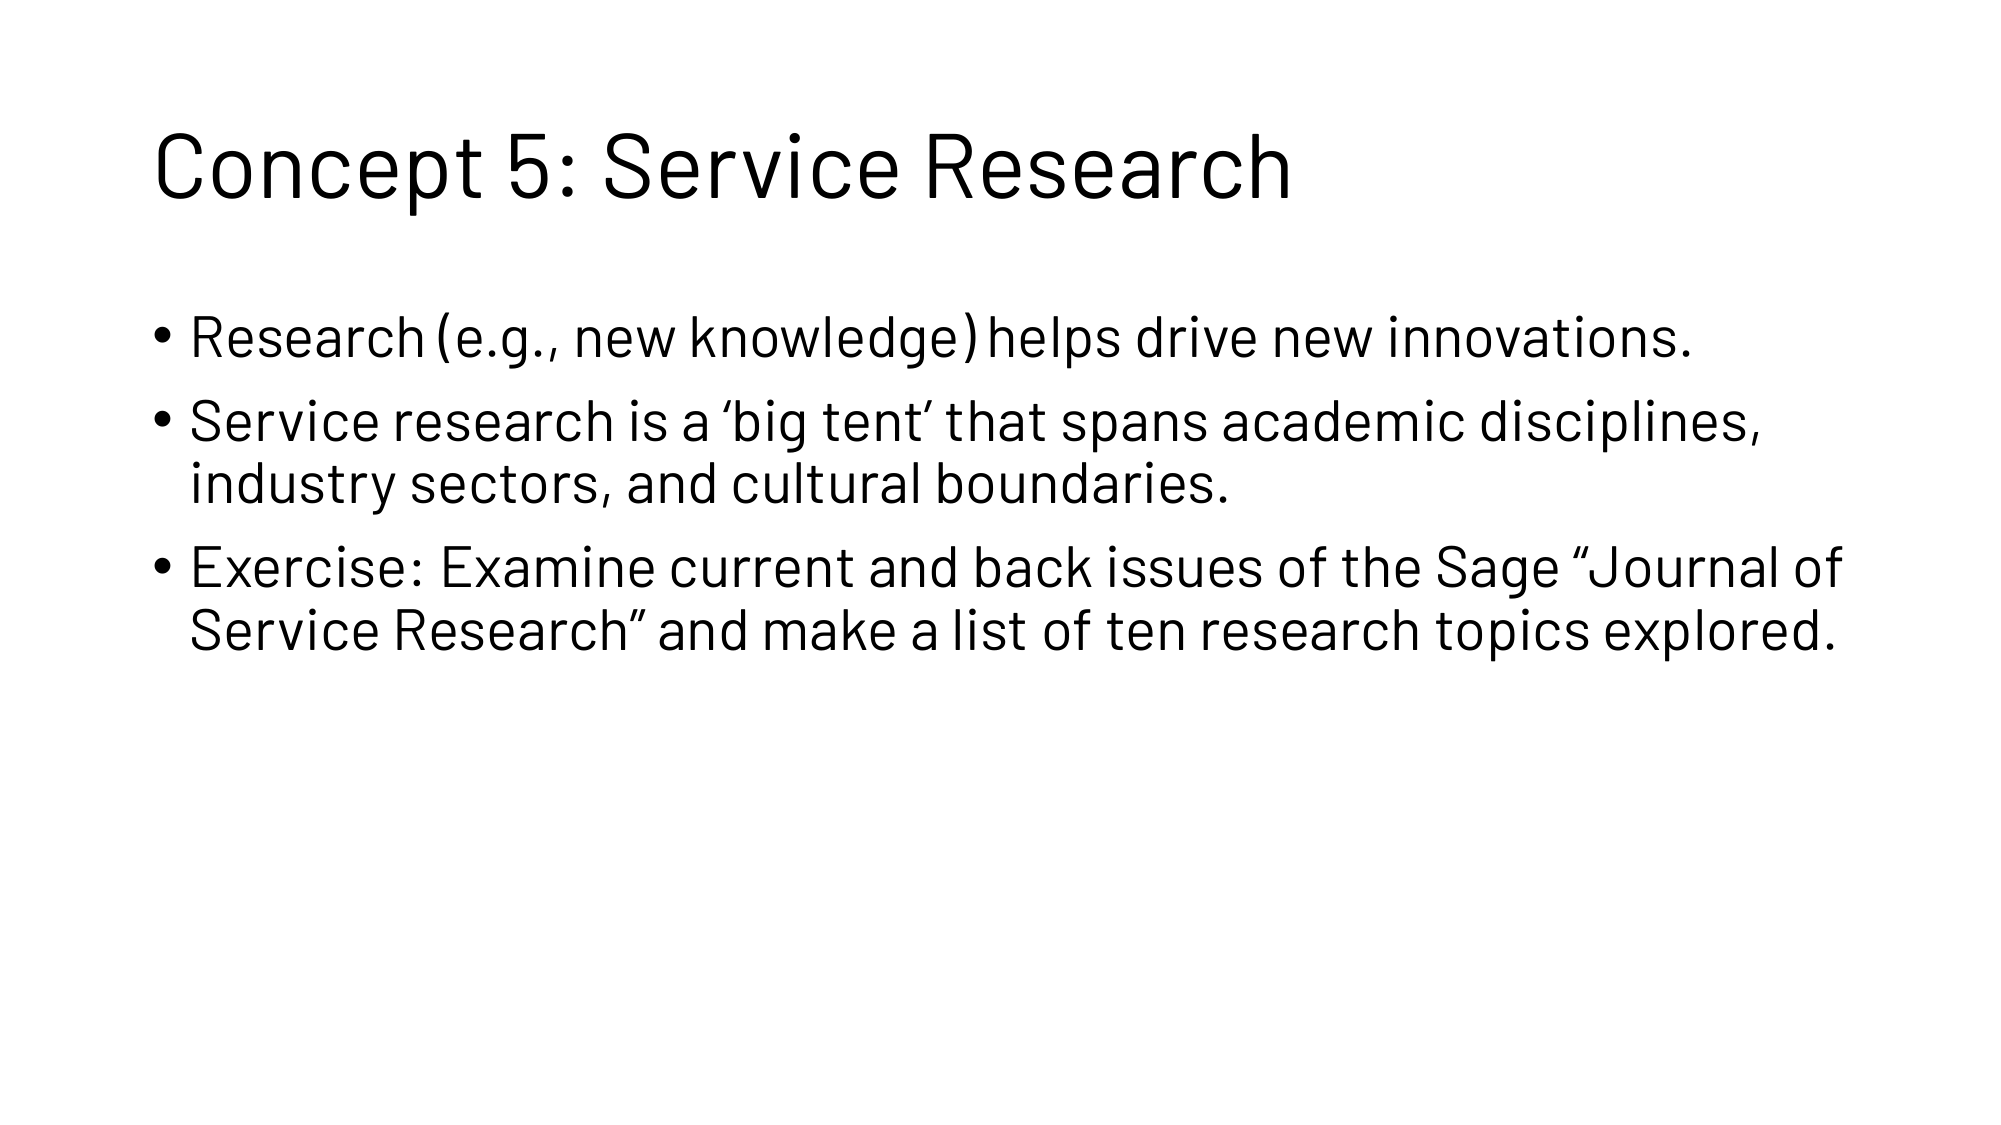

# Concept 5: Service Research
Research (e.g., new knowledge) helps drive new innovations.
Service research is a ‘big tent’ that spans academic disciplines, industry sectors, and cultural boundaries.
Exercise: Examine current and back issues of the Sage “Journal of Service Research” and make a list of ten research topics explored.